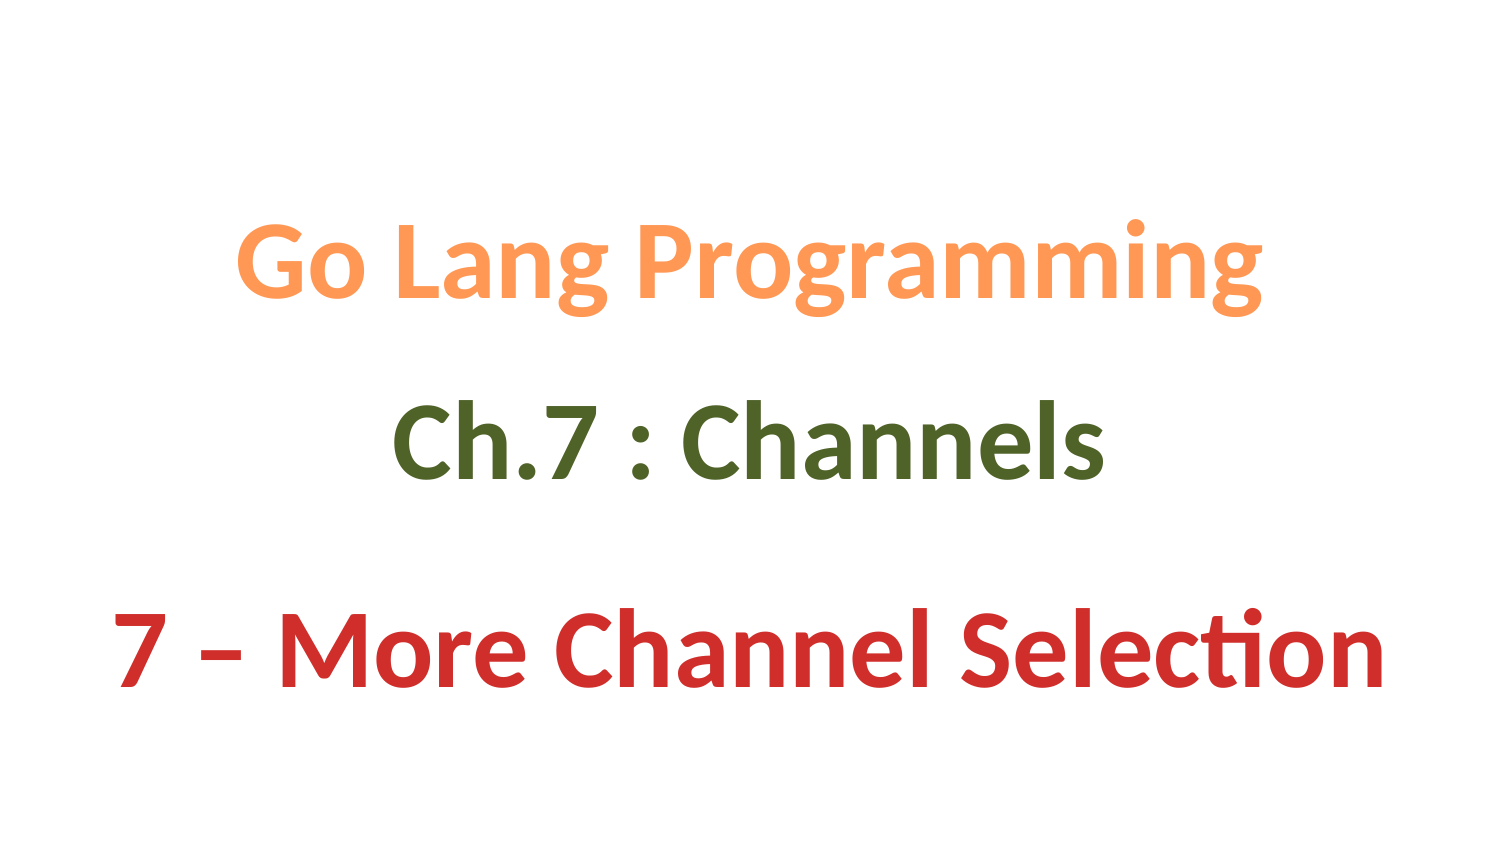

Go Lang Programming
Ch.7 : Channels
7 – More Channel Selection